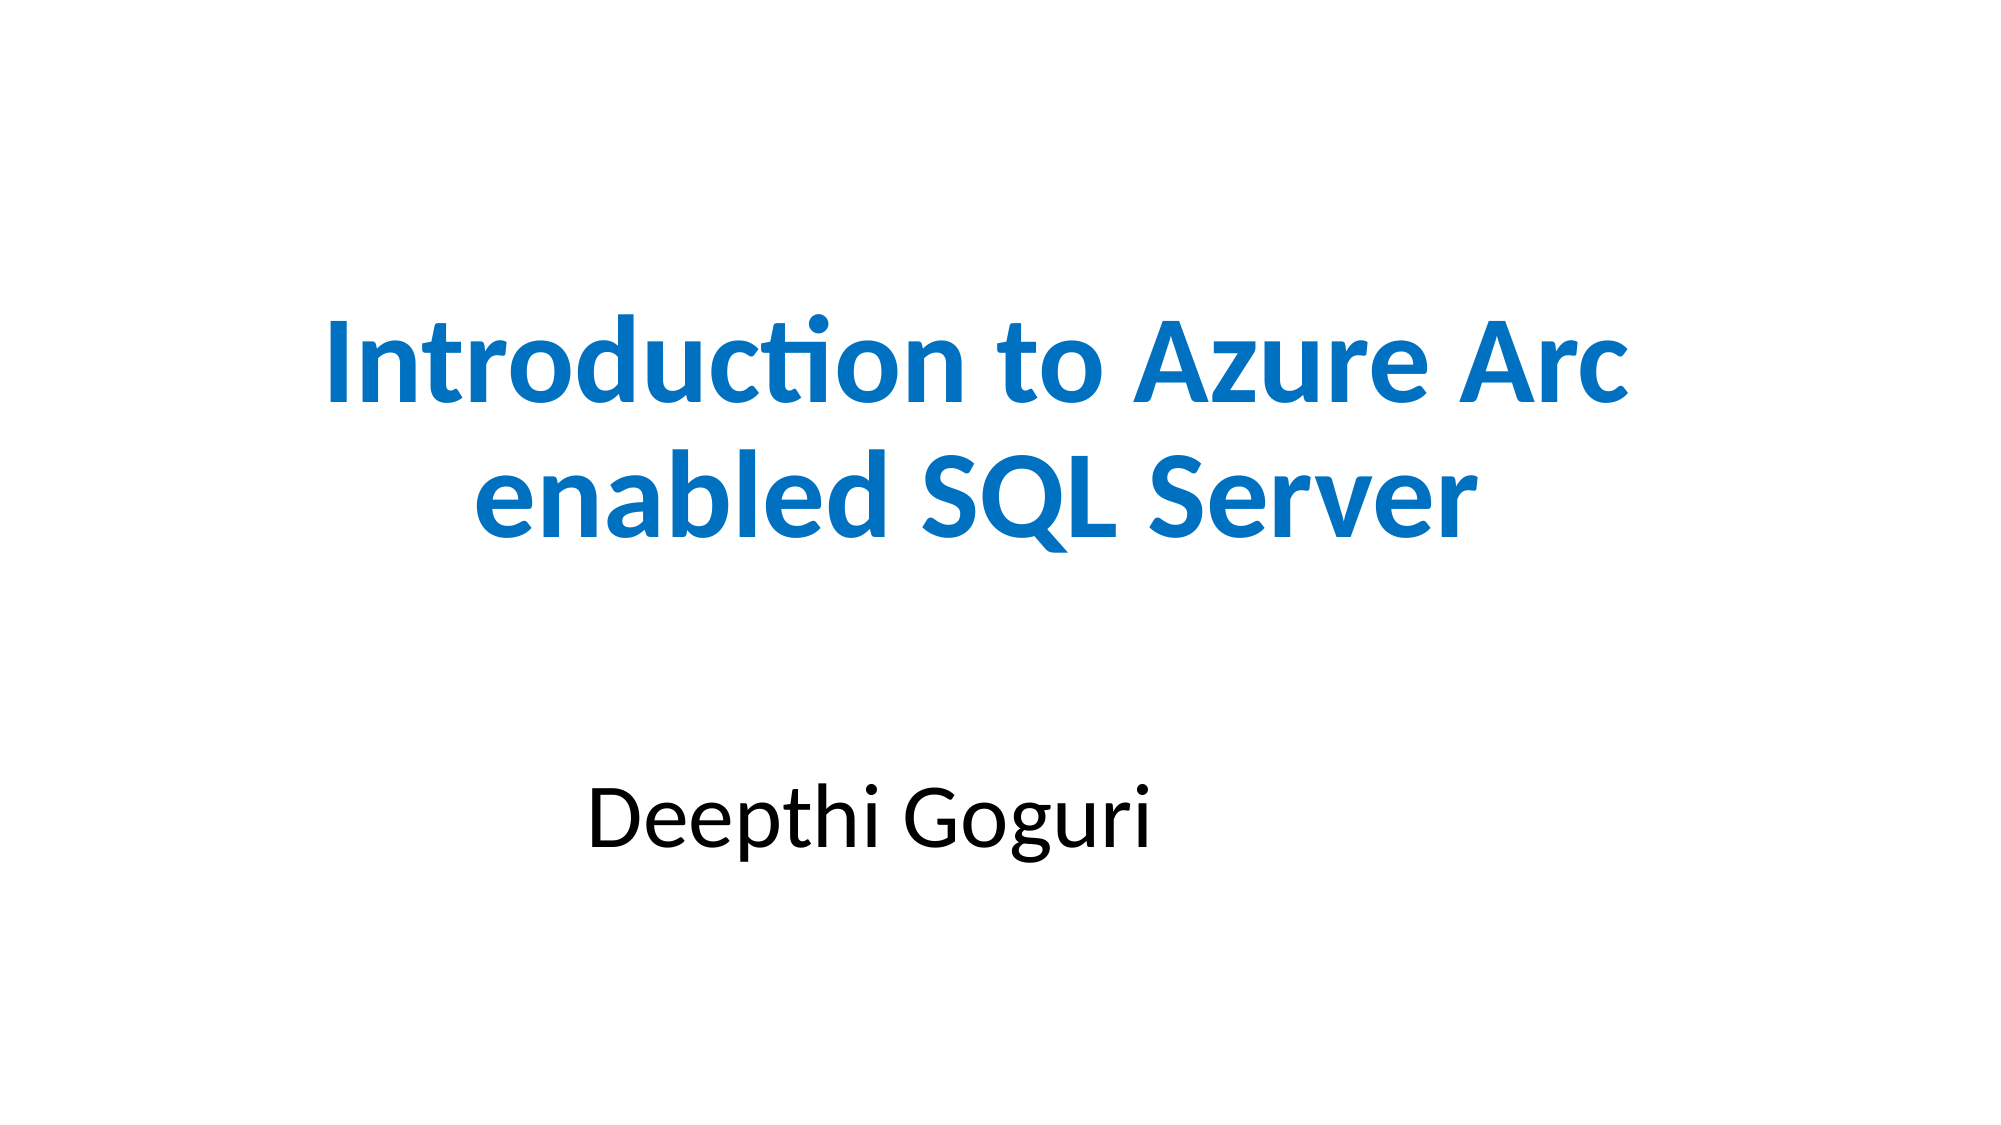

# Introduction to Azure Arc enabled SQL Server
Deepthi Goguri